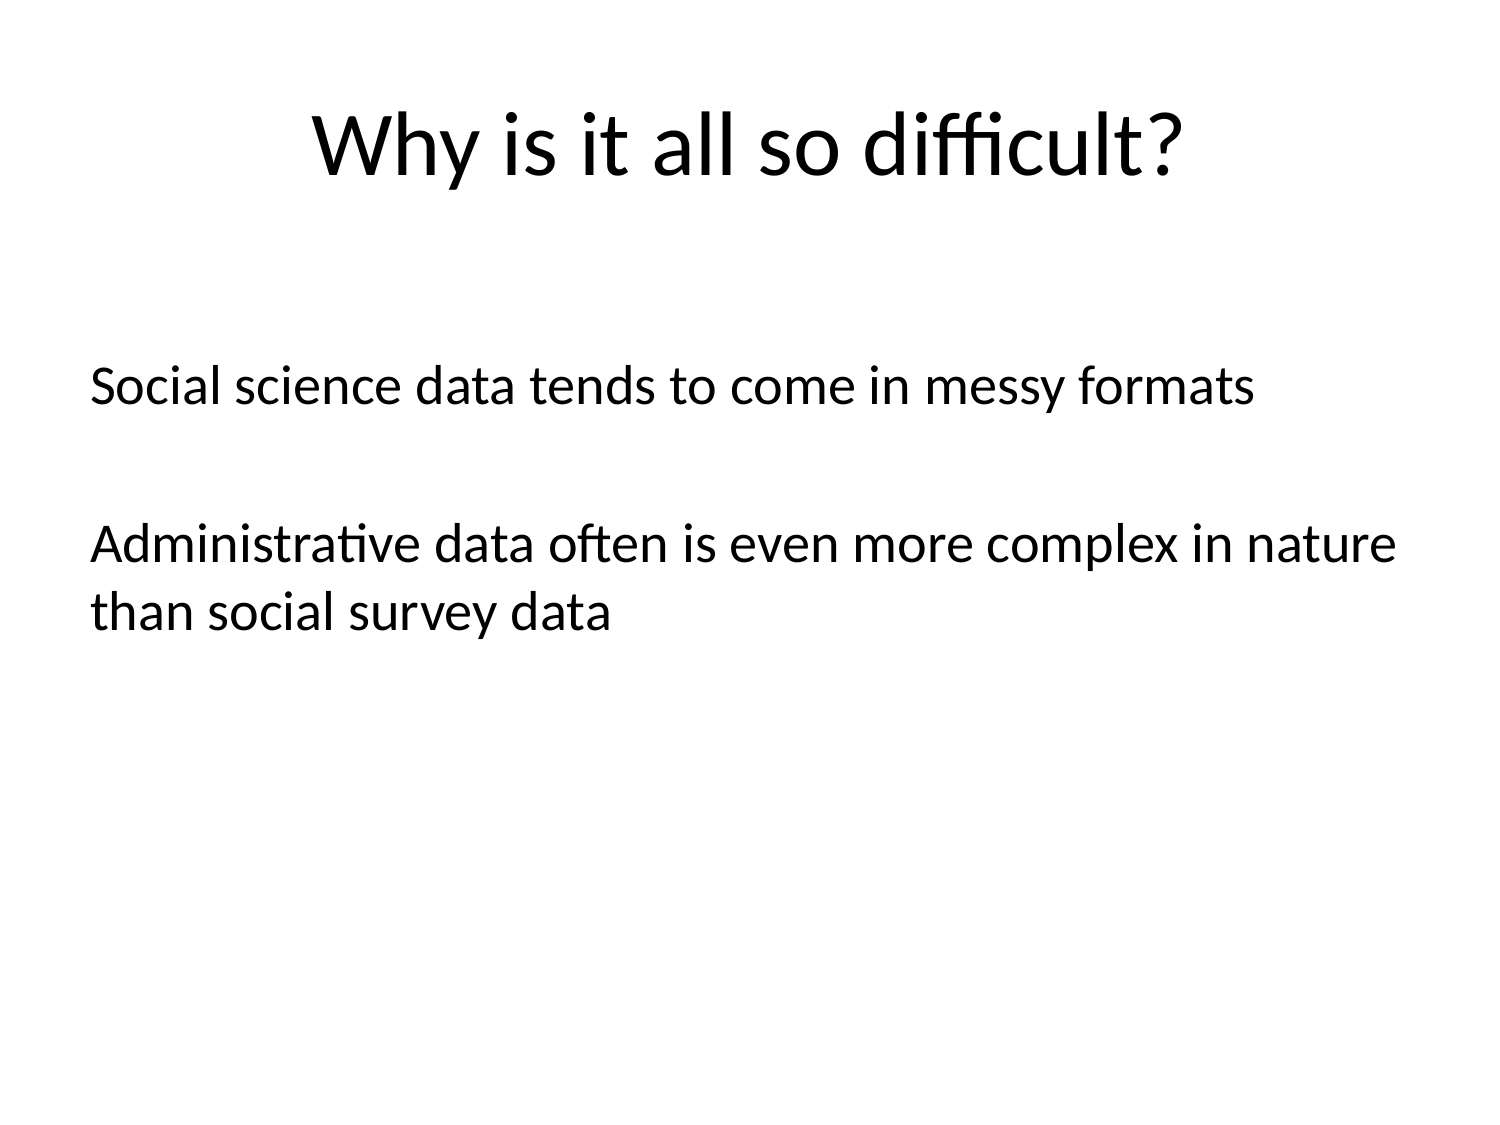

# Why is it all so difficult?

Social science data tends to come in messy formats

Administrative data often is even more complex in nature than social survey data